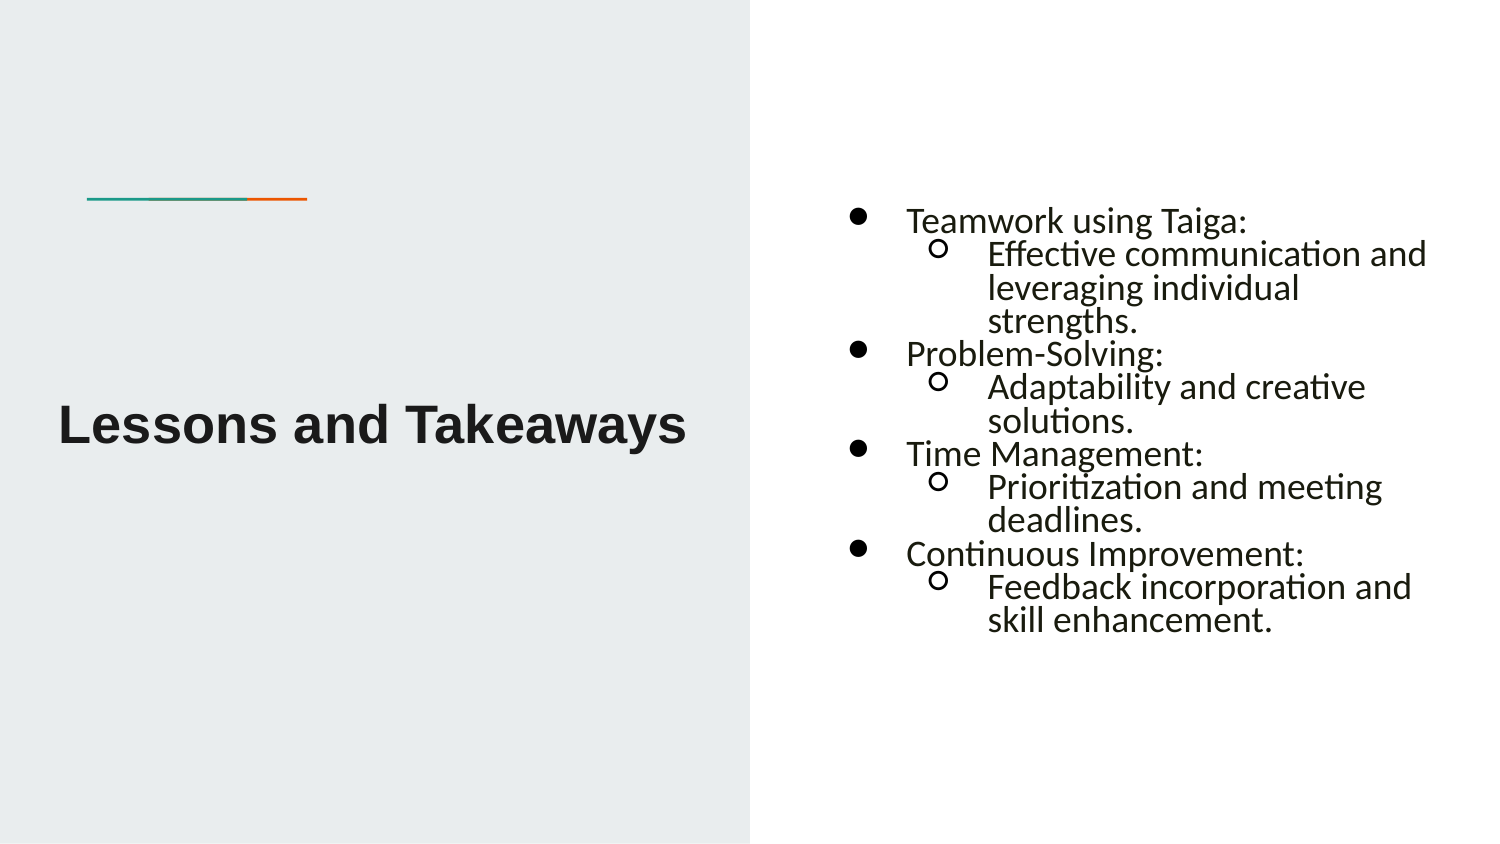

Teamwork using Taiga:
Effective communication and leveraging individual strengths.
Problem-Solving:
Adaptability and creative solutions.
Time Management:
Prioritization and meeting deadlines.
Continuous Improvement:
Feedback incorporation and skill enhancement.

# Lessons and Takeaways